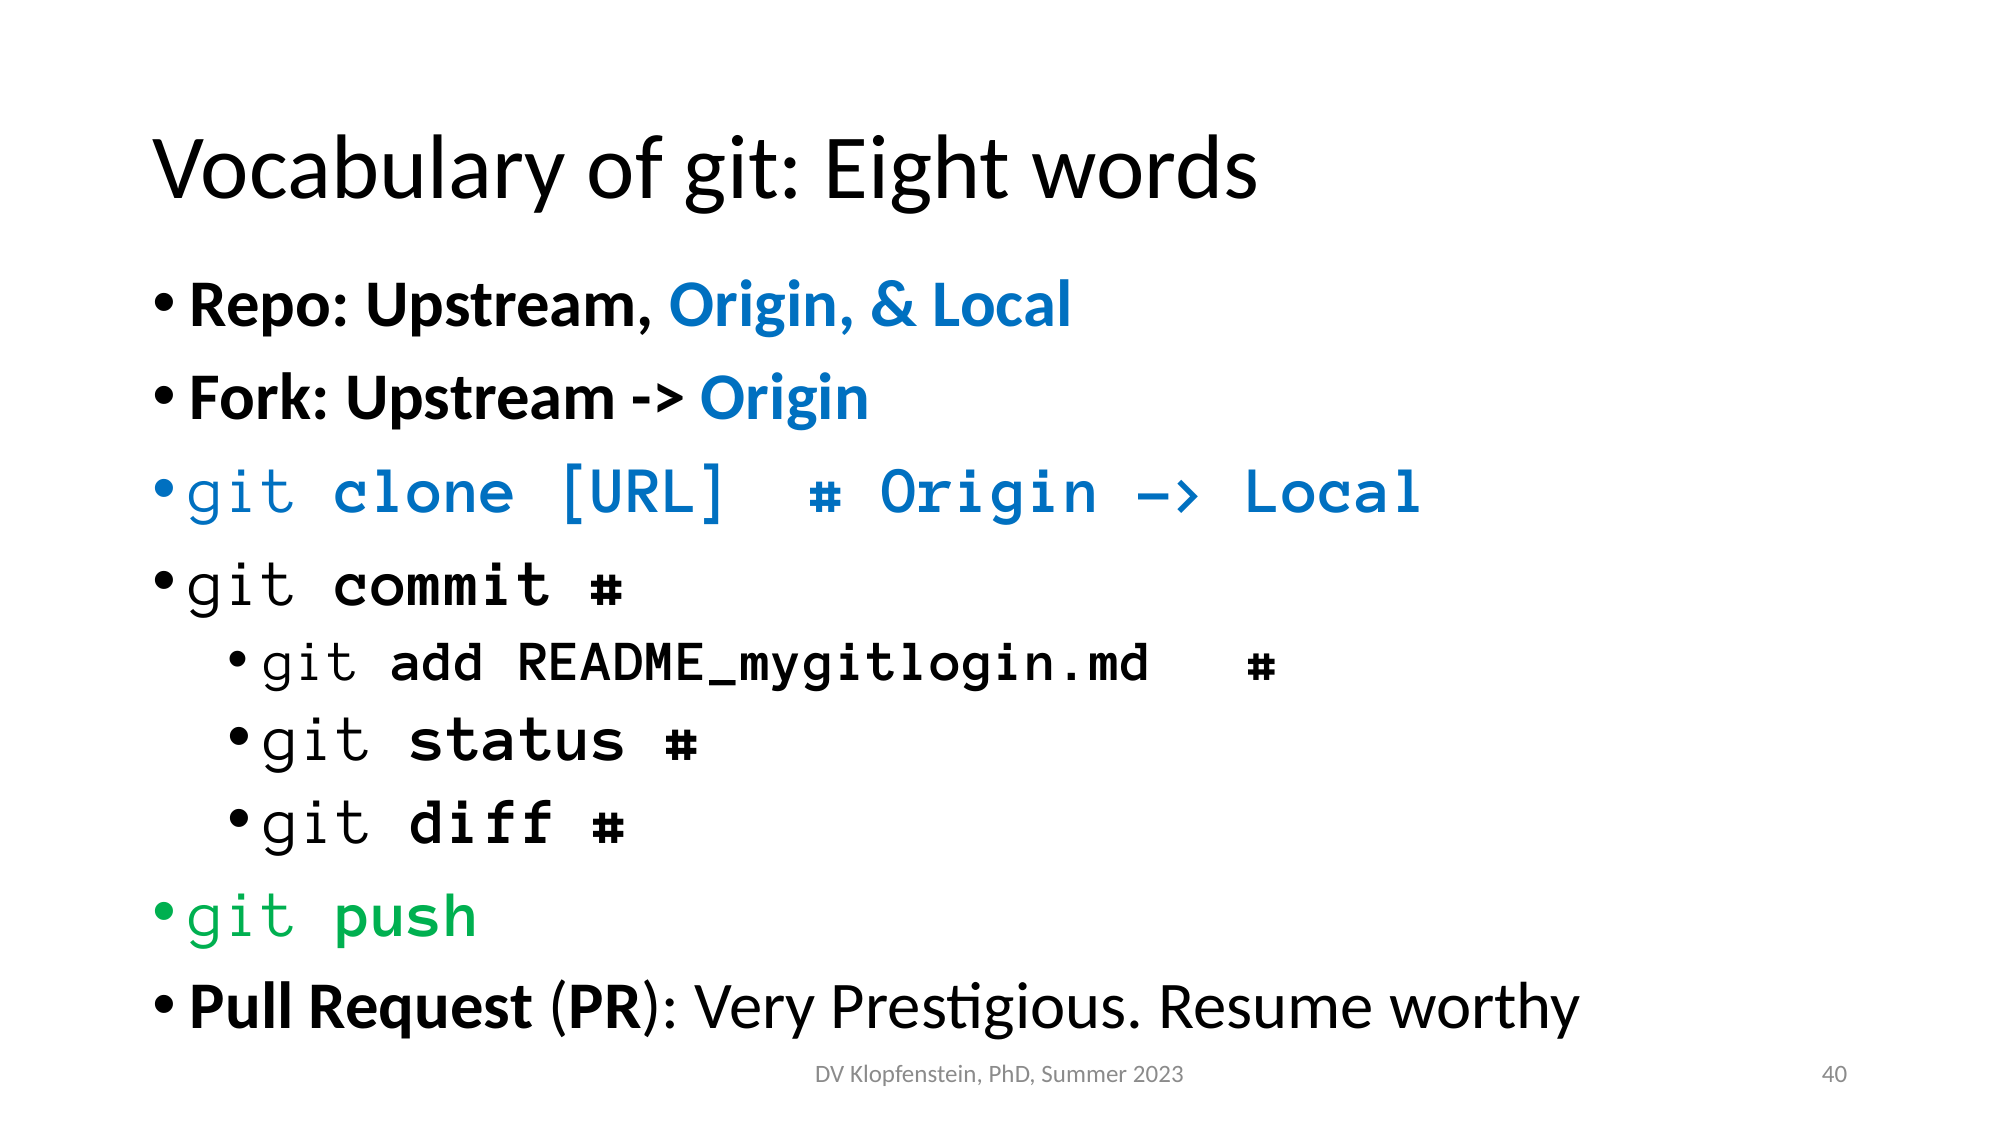

# Vocabulary of git: Eight words
Repo: Upstream, Origin, & Local
Fork: Upstream -> Origin
git clone [URL]  # Origin -> Local
git commit #
git add README_mygitlogin.md   #
git status #
git diff #
git push
Pull Request (PR): Very Prestigious. Resume worthy
DV Klopfenstein, PhD, Summer 2023
40